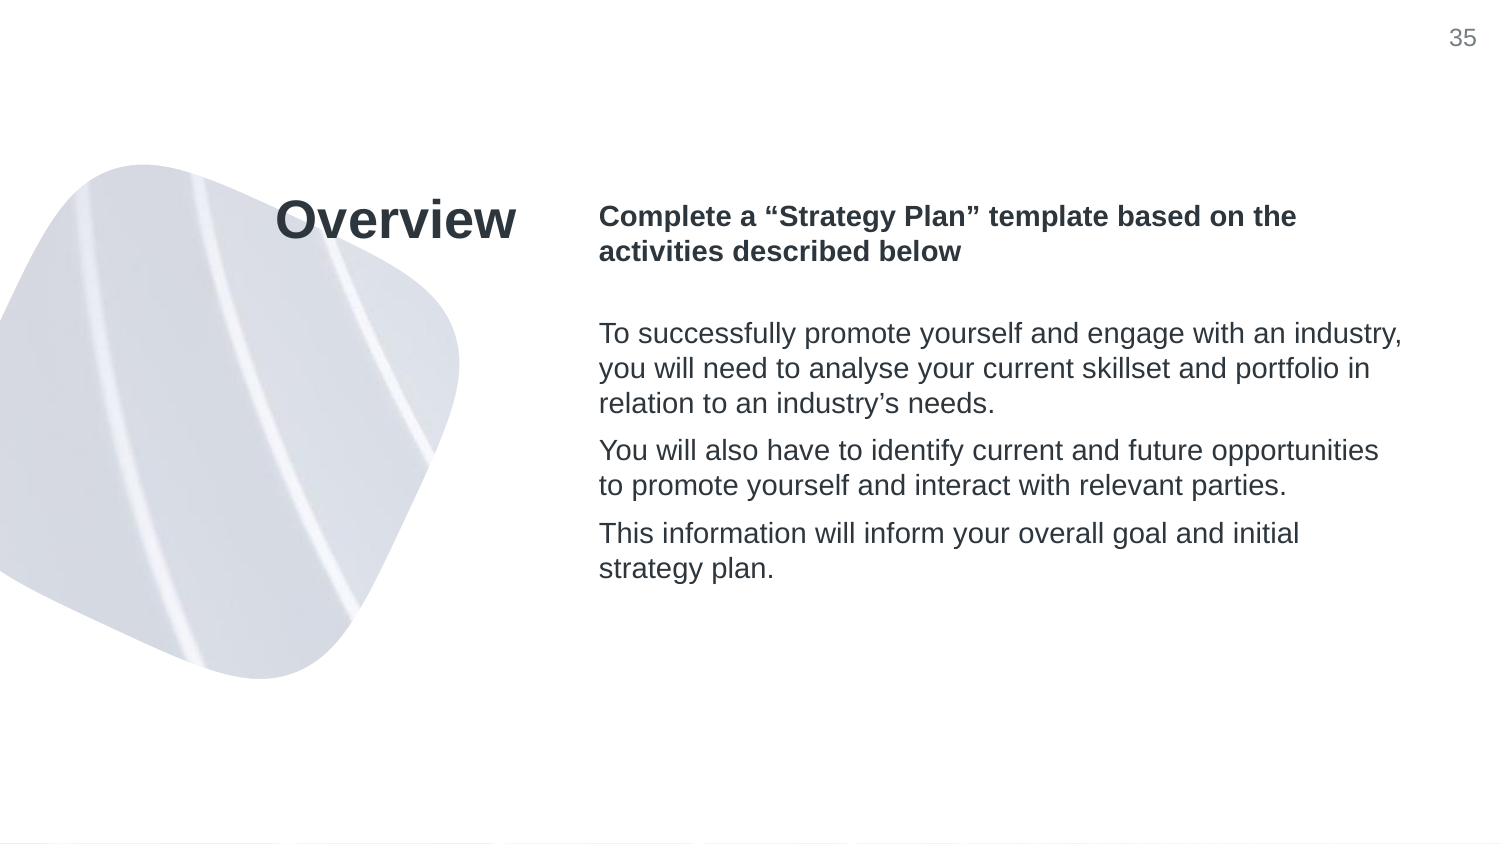

35
# Overview
Complete a “Strategy Plan” template based on the activities described below

To successfully promote yourself and engage with an industry, you will need to analyse your current skillset and portfolio in relation to an industry’s needs.
You will also have to identify current and future opportunities to promote yourself and interact with relevant parties.
This information will inform your overall goal and initial strategy plan.